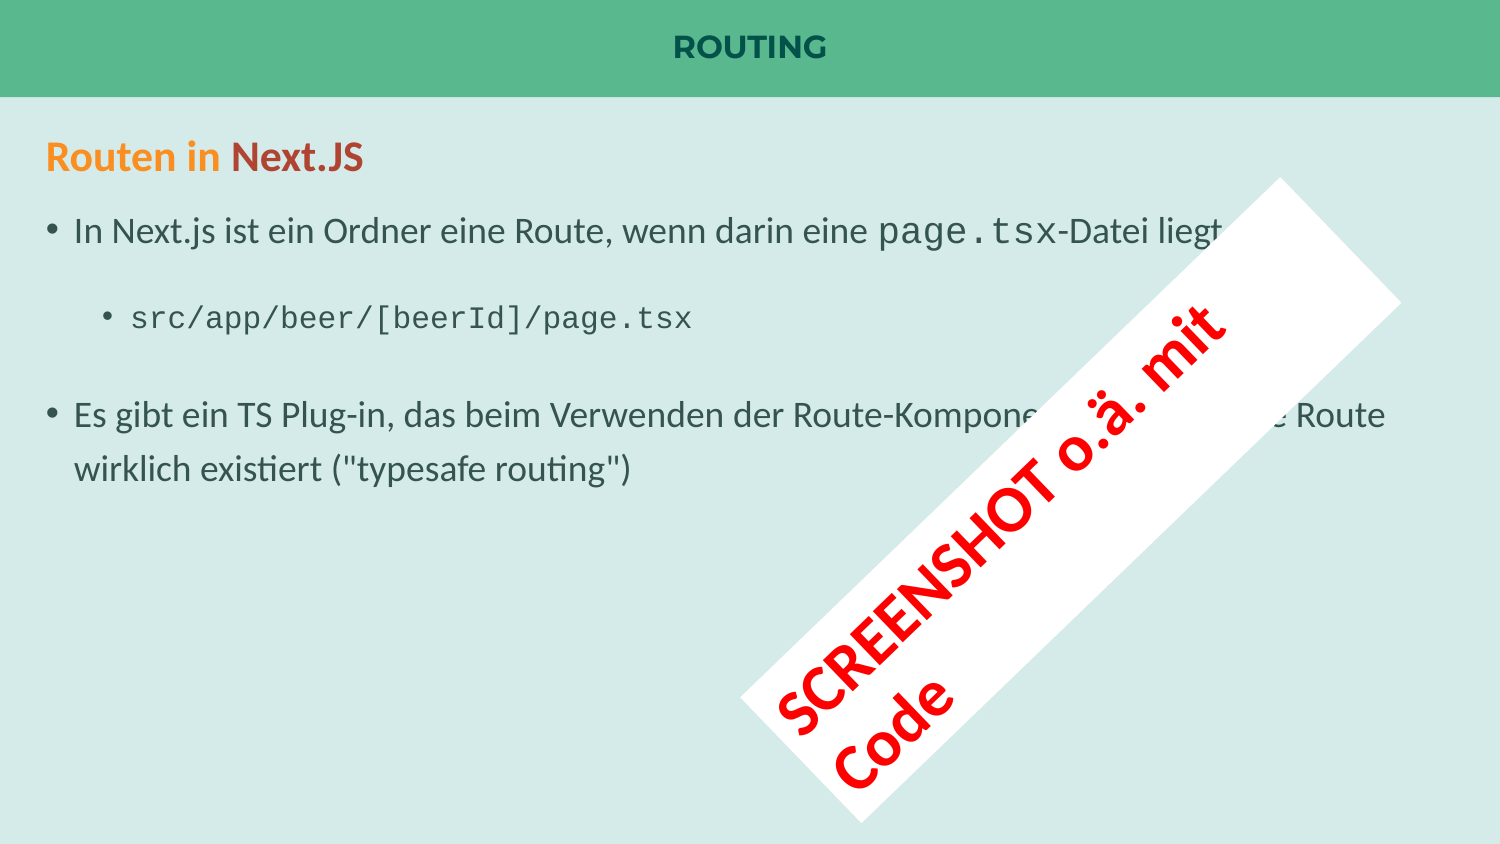

# Routing
Routen in Next.JS
In Next.js ist ein Ordner eine Route, wenn darin eine page.tsx-Datei liegt
src/app/beer/[beerId]/page.tsx
Es gibt ein TS Plug-in, das beim Verwenden der Route-Komponente prüft, ob die Route wirklich existiert ("typesafe routing")

SCREENSHOT o.ä. mit Code